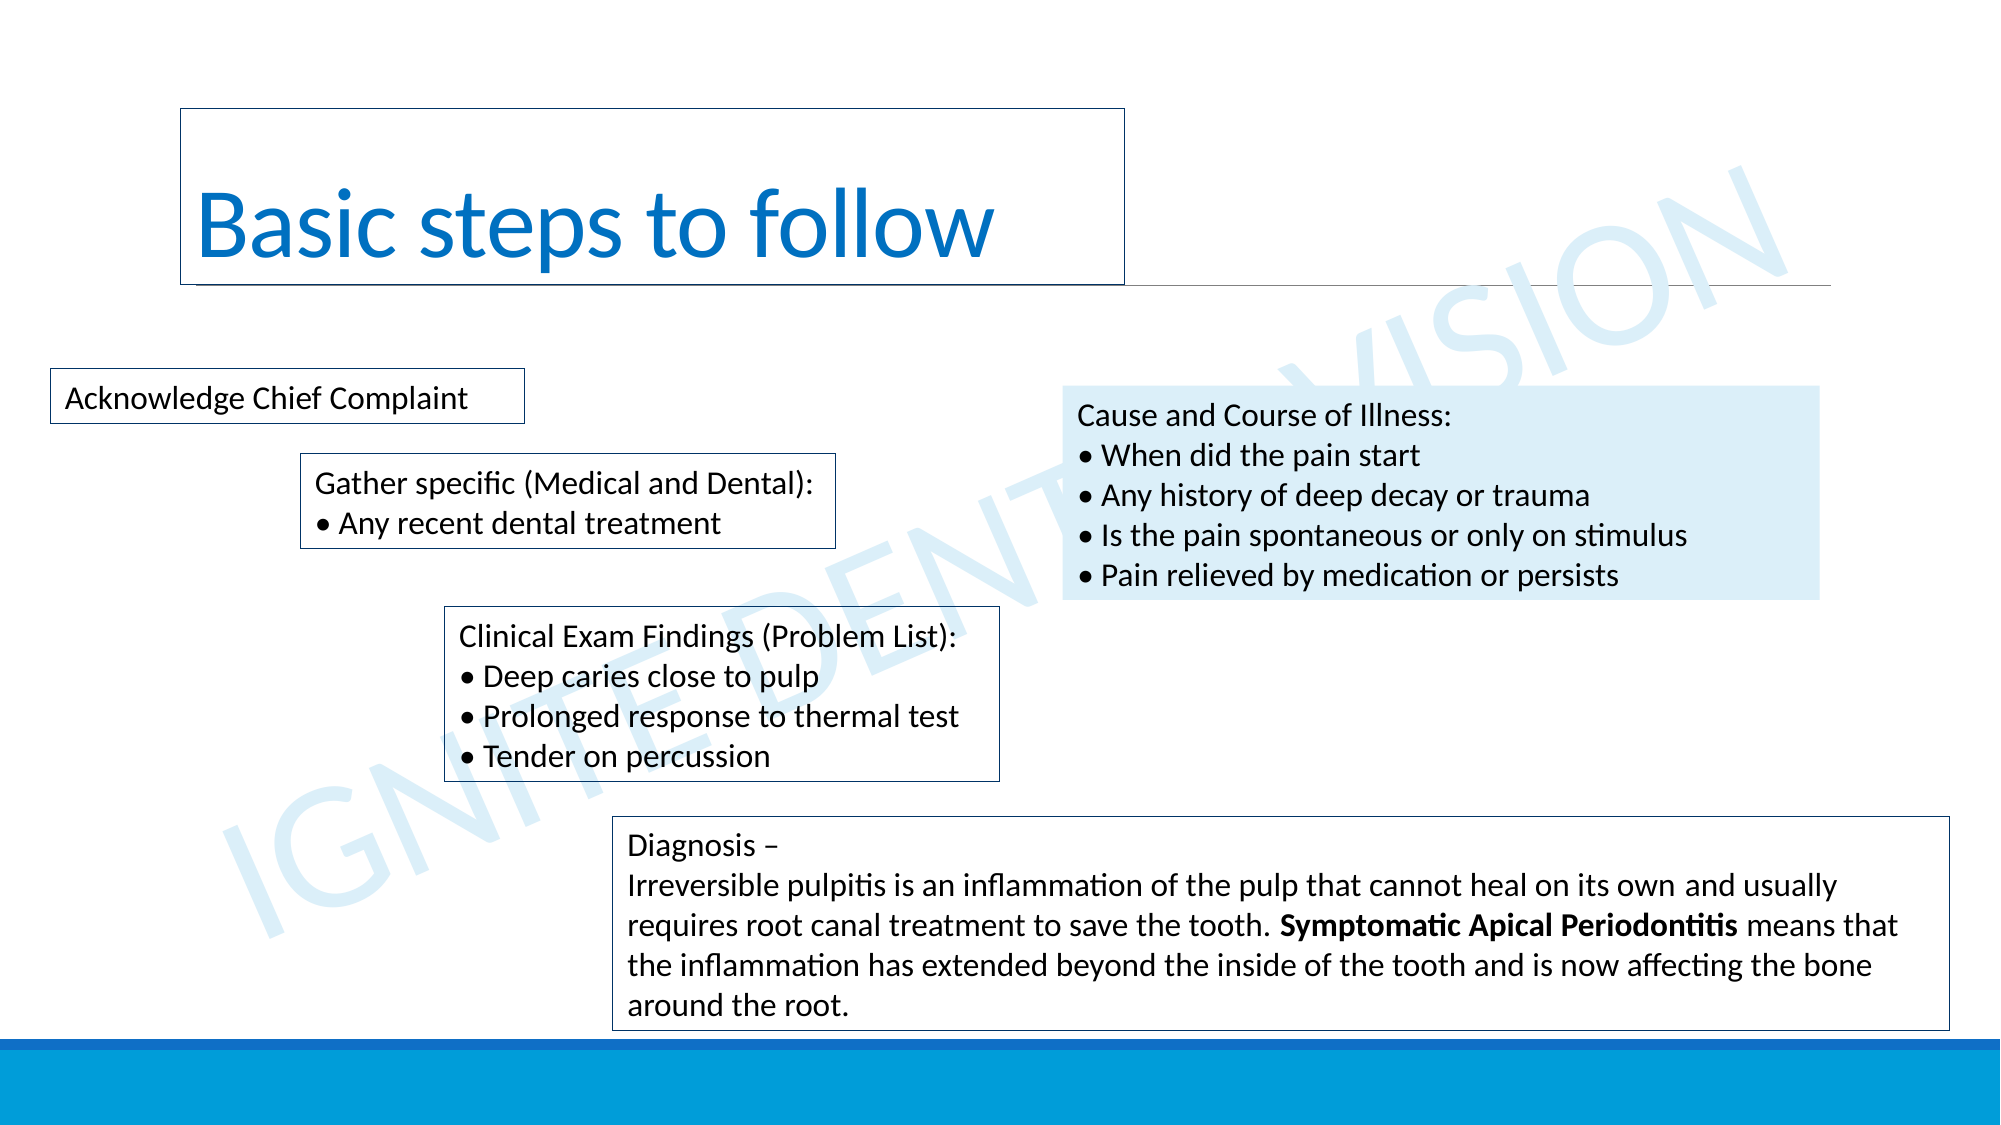

# Basic steps to follow
Acknowledge Chief Complaint
Cause and Course of Illness:
• When did the pain start
• Any history of deep decay or trauma
• Is the pain spontaneous or only on stimulus
• Pain relieved by medication or persists
Gather specific (Medical and Dental):
• Any recent dental treatment
Clinical Exam Findings (Problem List):
• Deep caries close to pulp
• Prolonged response to thermal test
• Tender on percussion
Diagnosis –
Irreversible pulpitis is an inflammation of the pulp that cannot heal on its own and usually requires root canal treatment to save the tooth. Symptomatic Apical Periodontitis means that the inflammation has extended beyond the inside of the tooth and is now affecting the bone around the root.